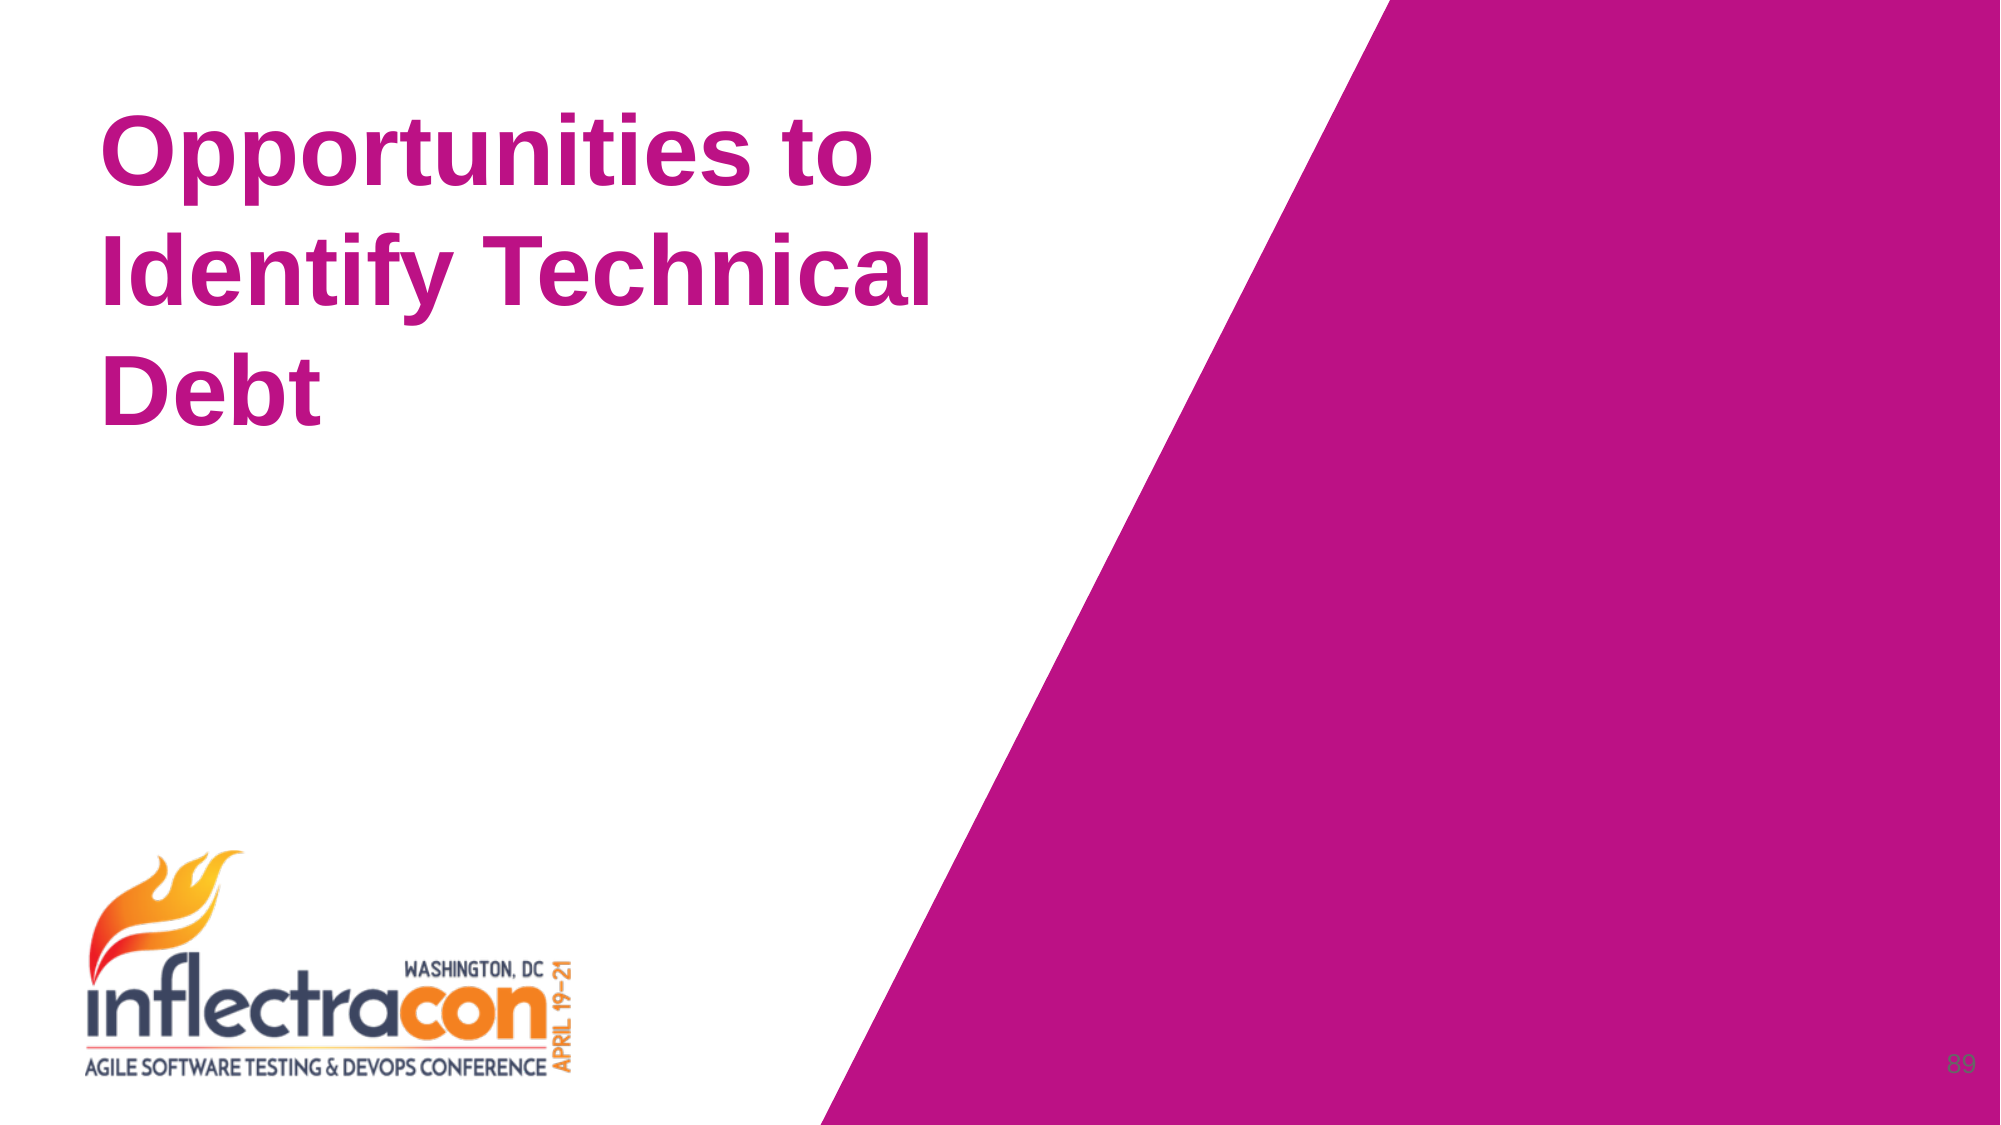

# Opportunities to Identify Technical Debt
89